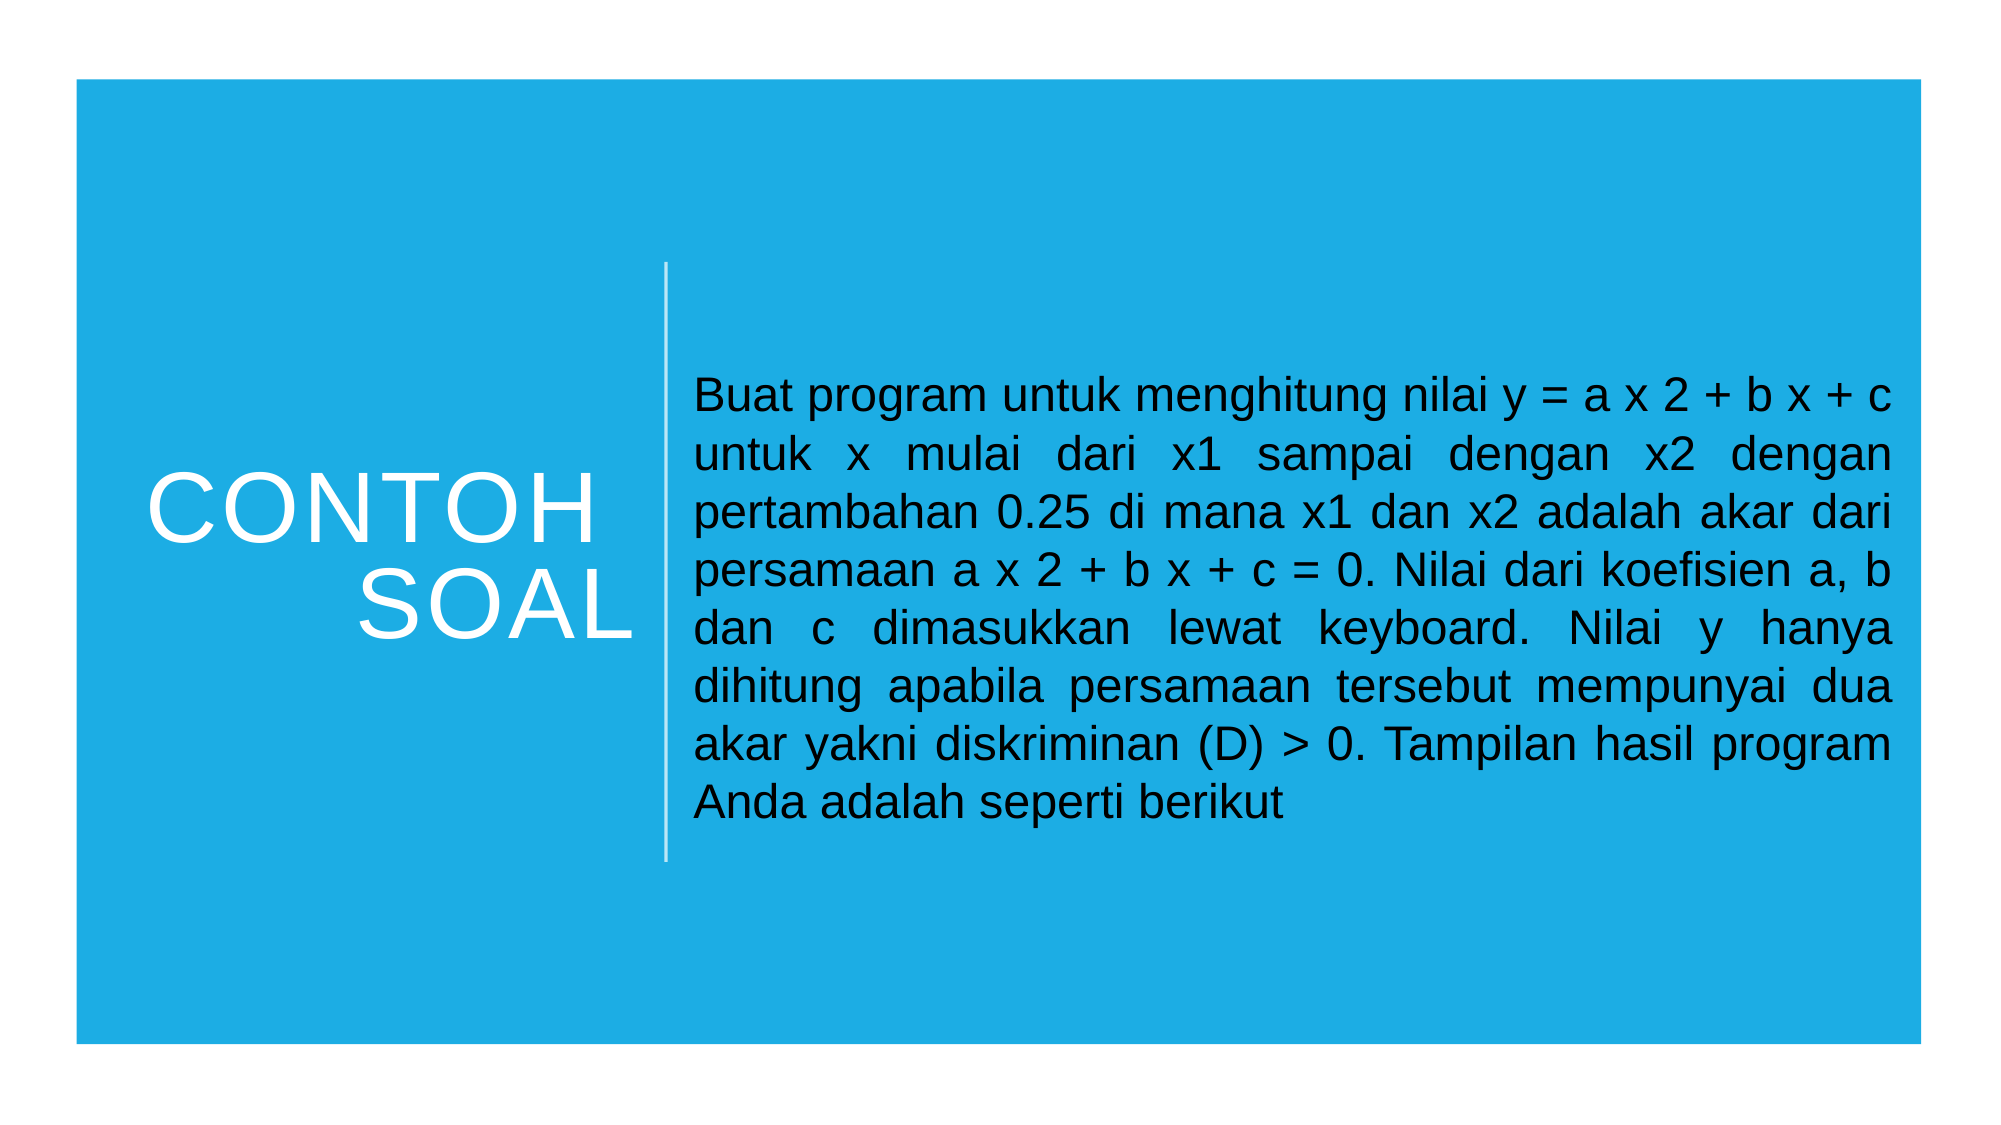

Buat program untuk menghitung nilai y = a x 2 + b x + c untuk x mulai dari x1 sampai dengan x2 dengan pertambahan 0.25 di mana x1 dan x2 adalah akar dari persamaan a x 2 + b x + c = 0. Nilai dari koefisien a, b dan c dimasukkan lewat keyboard. Nilai y hanya dihitung apabila persamaan tersebut mempunyai dua akar yakni diskriminan (D) > 0. Tampilan hasil program Anda adalah seperti berikut
# Contoh soal